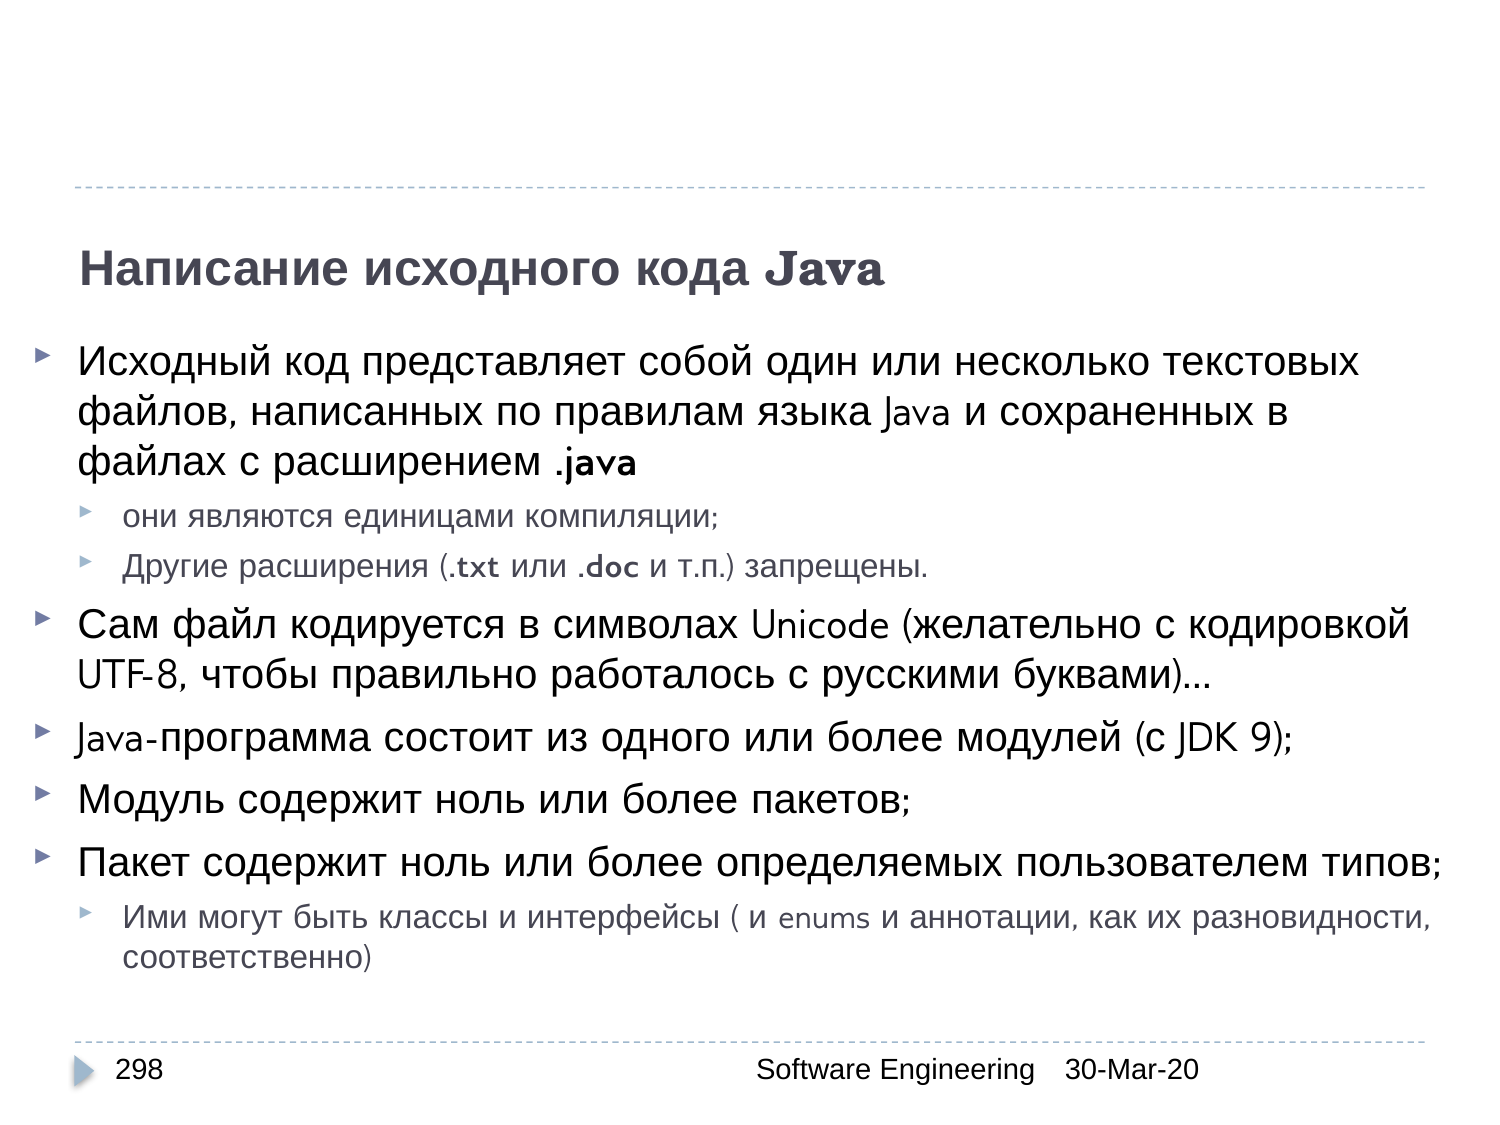

# Написание исходного кода Java
Исходный код представляет собой один или несколько текстовых файлов, написанных по правилам языка Java и сохраненных в файлах с расширением .java
они являются единицами компиляции;
Другие расширения (.txt или .doc и т.п.) запрещены.
Сам файл кодируется в символах Unicode (желательно с кодировкой UTF-8, чтобы правильно работалось с русскими буквами)...
Java-программа состоит из одного или более модулей (с JDK 9);
Модуль содержит ноль или более пакетов;
Пакет содержит ноль или более определяемых пользователем типов;
Ими могут быть классы и интерфейсы ( и enums и аннотации, как их разновидности, соответственно)

298
Software Engineering
30-Mar-20